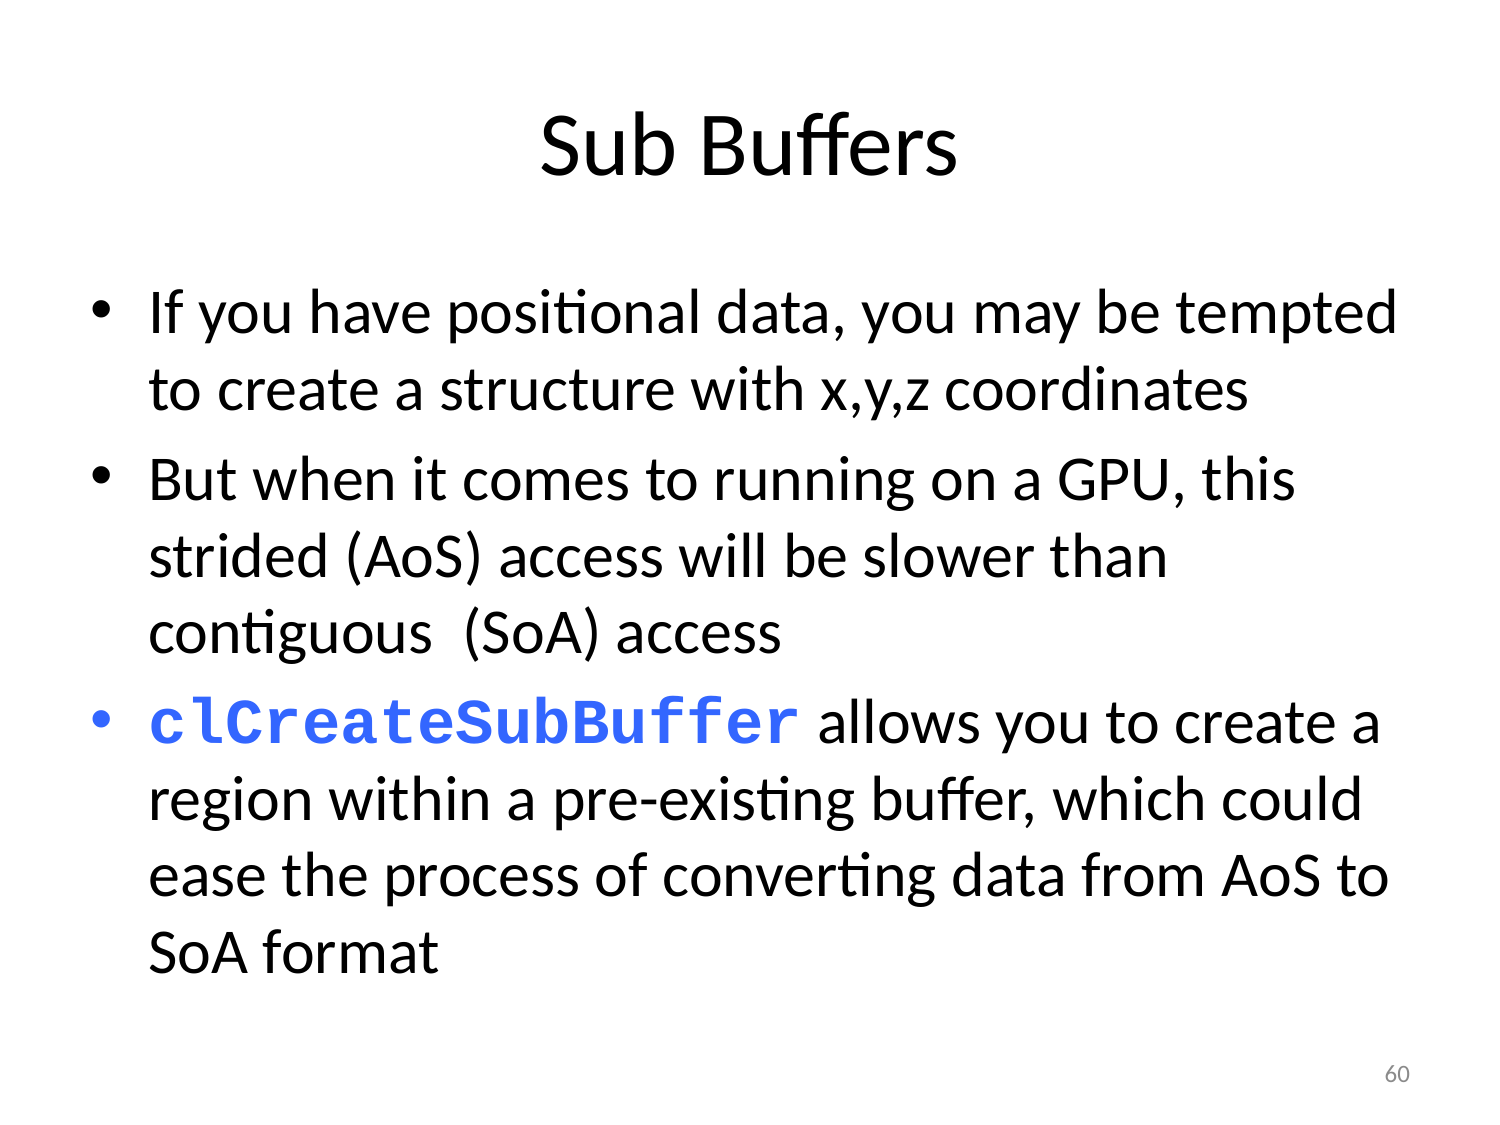

# Sub Buffers
If you have positional data, you may be tempted to create a structure with x,y,z coordinates
But when it comes to running on a GPU, this strided (AoS) access will be slower than contiguous  (SoA) access
clCreateSubBuffer allows you to create a region within a pre-existing buffer, which could ease the process of converting data from AoS to SoA format
60